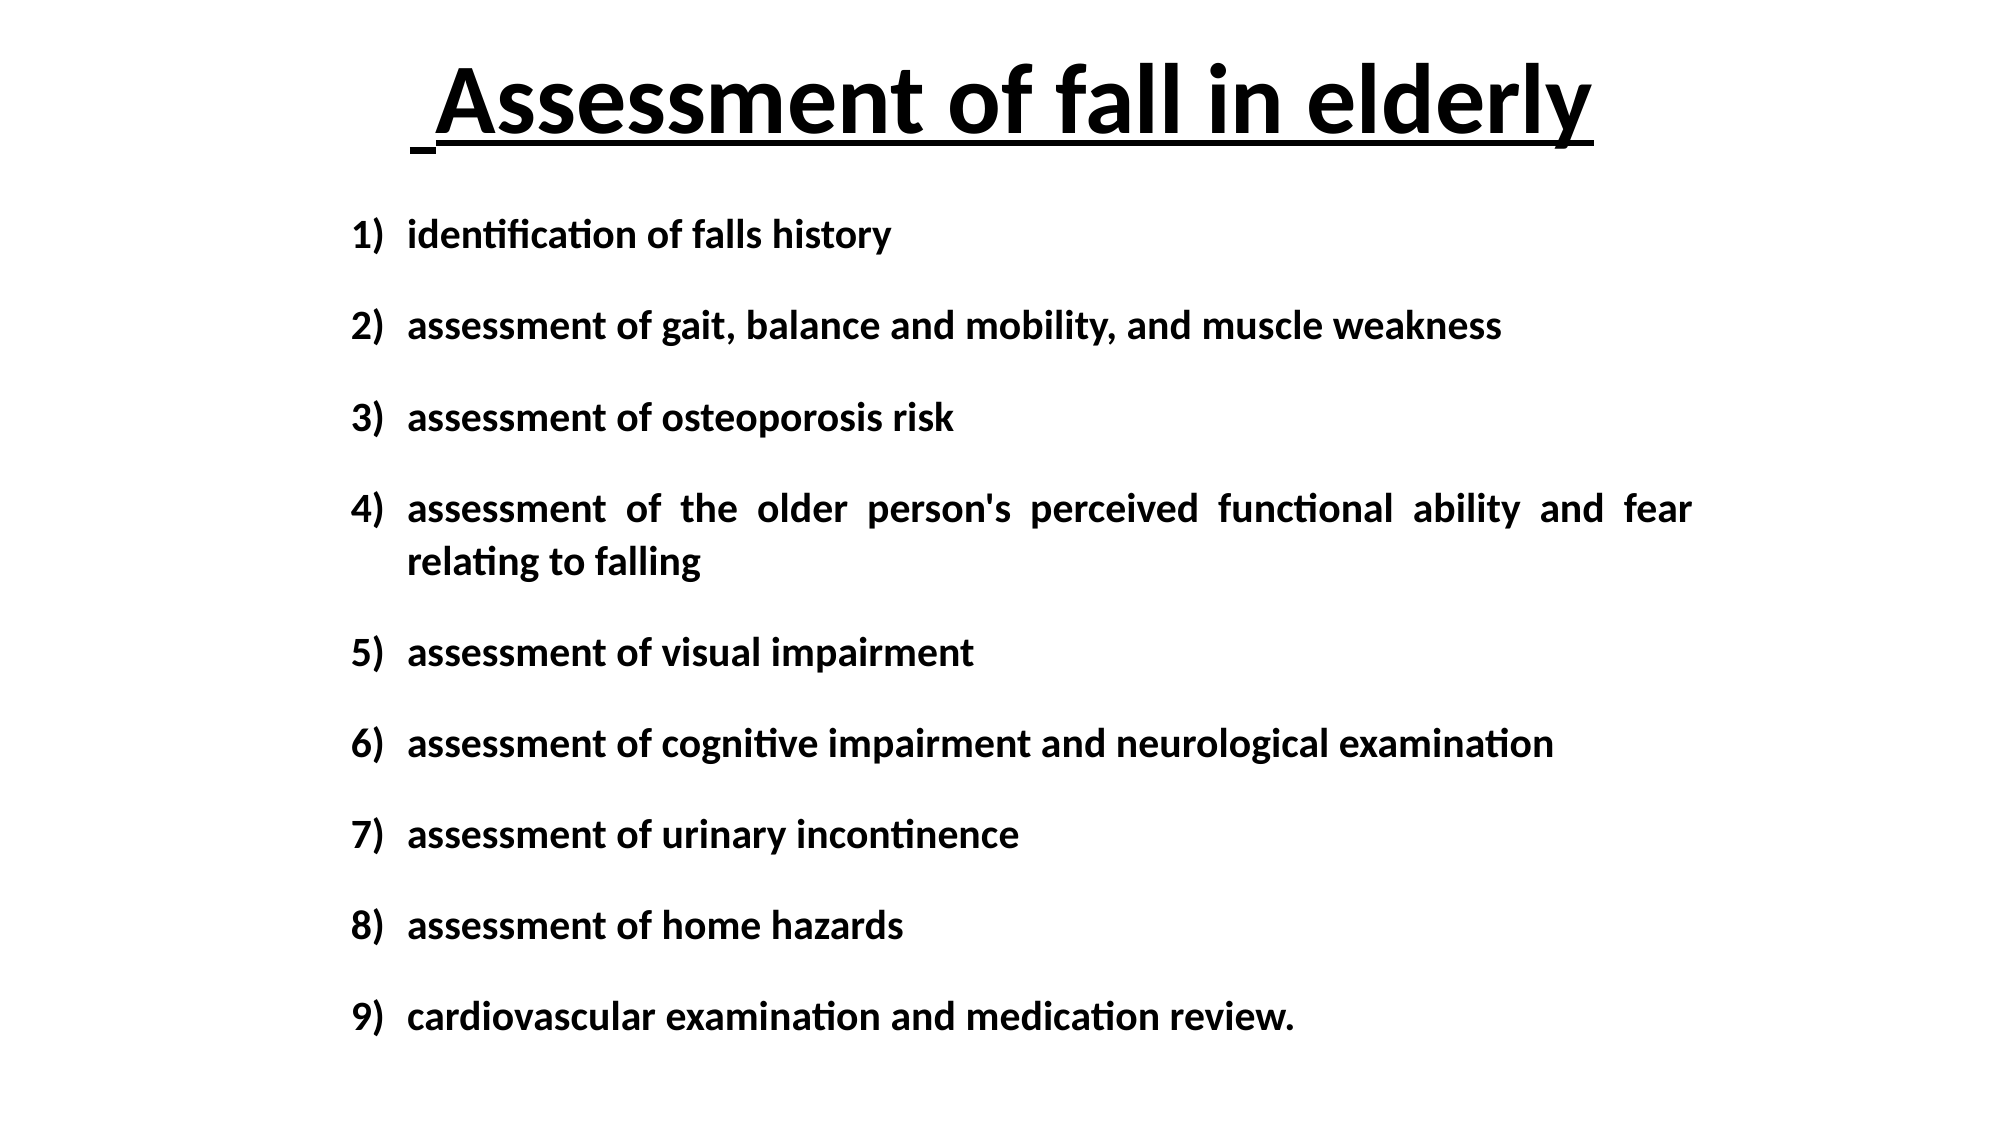

# Assessment of fall in elderly
identification of falls history
assessment of gait, balance and mobility, and muscle weakness
assessment of osteoporosis risk
assessment of the older person's perceived functional ability and fear relating to falling
assessment of visual impairment
assessment of cognitive impairment and neurological examination
assessment of urinary incontinence
assessment of home hazards
cardiovascular examination and medication review.